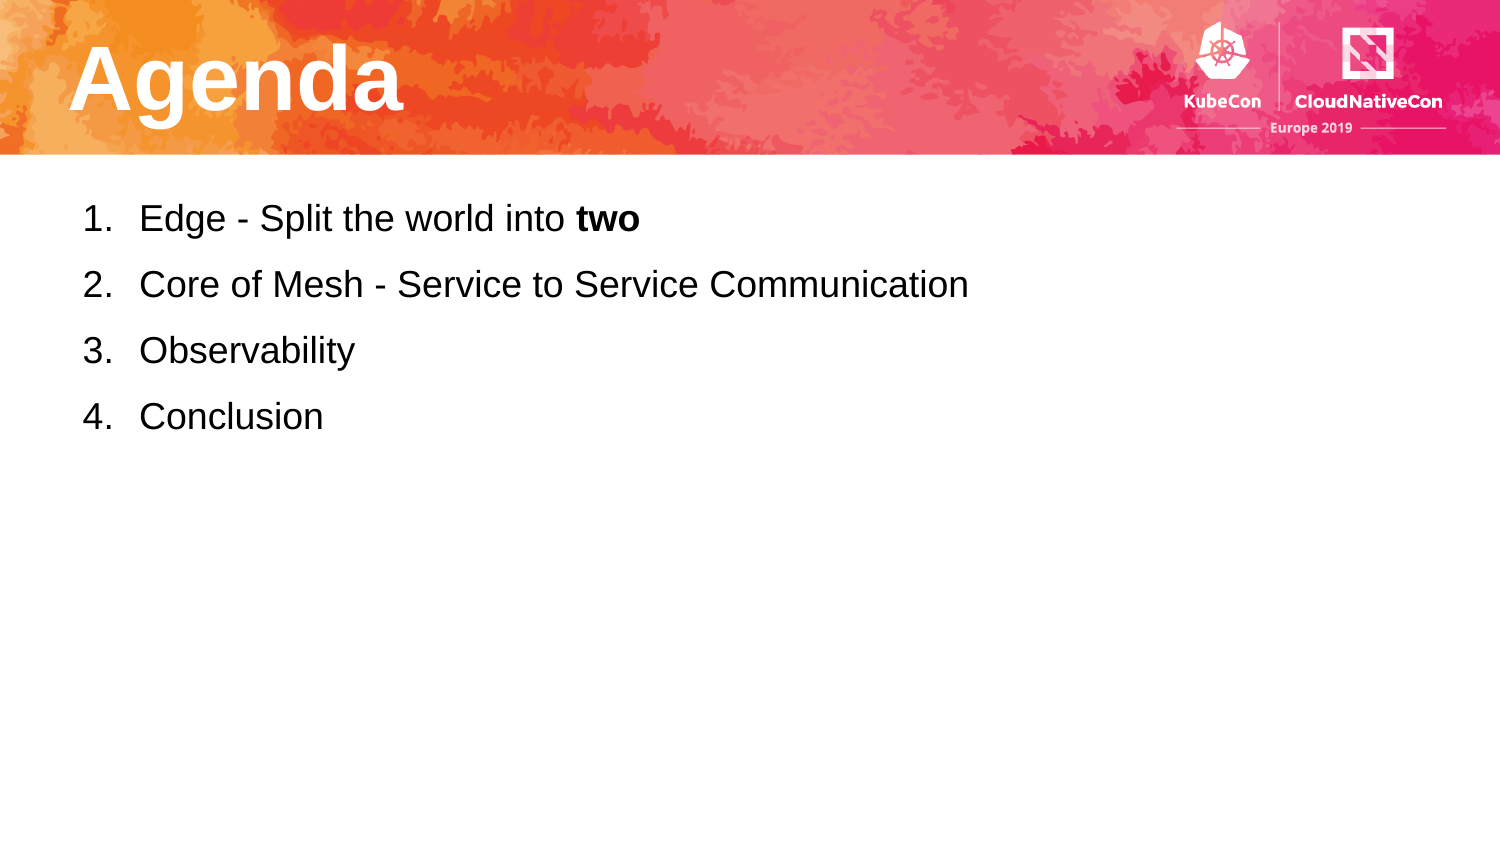

# Agenda
Edge - Split the world into two
Core of Mesh - Service to Service Communication
Observability
Conclusion